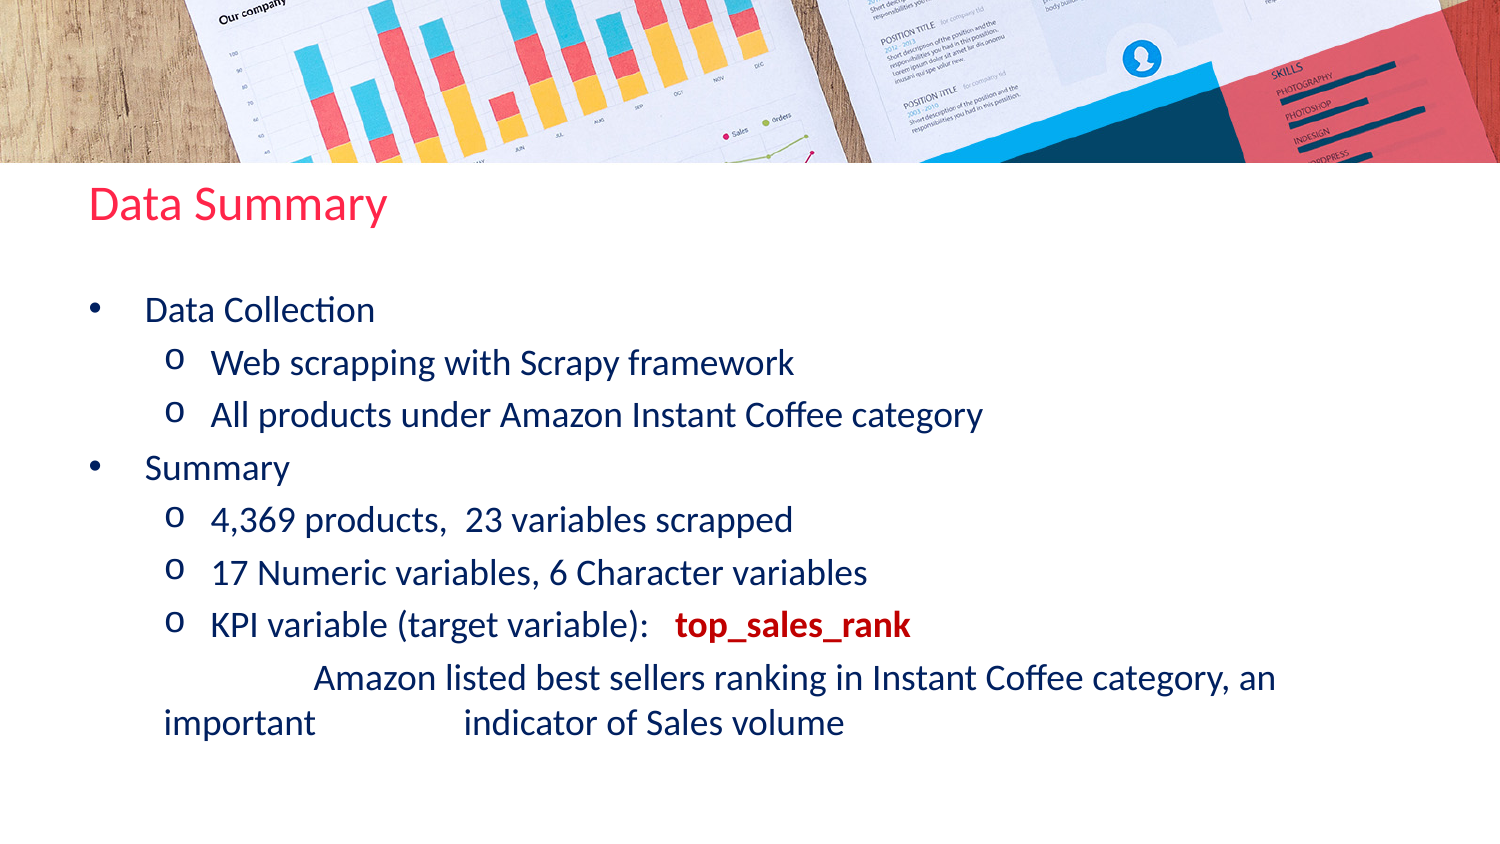

# Data Summary
Data Collection
Web scrapping with Scrapy framework
All products under Amazon Instant Coffee category
Summary
4,369 products,  23 variables scrapped
17 Numeric variables, 6 Character variables
KPI variable (target variable):   top_sales_rank
	Amazon listed best sellers ranking in Instant Coffee category, an important 	indicator of Sales volume